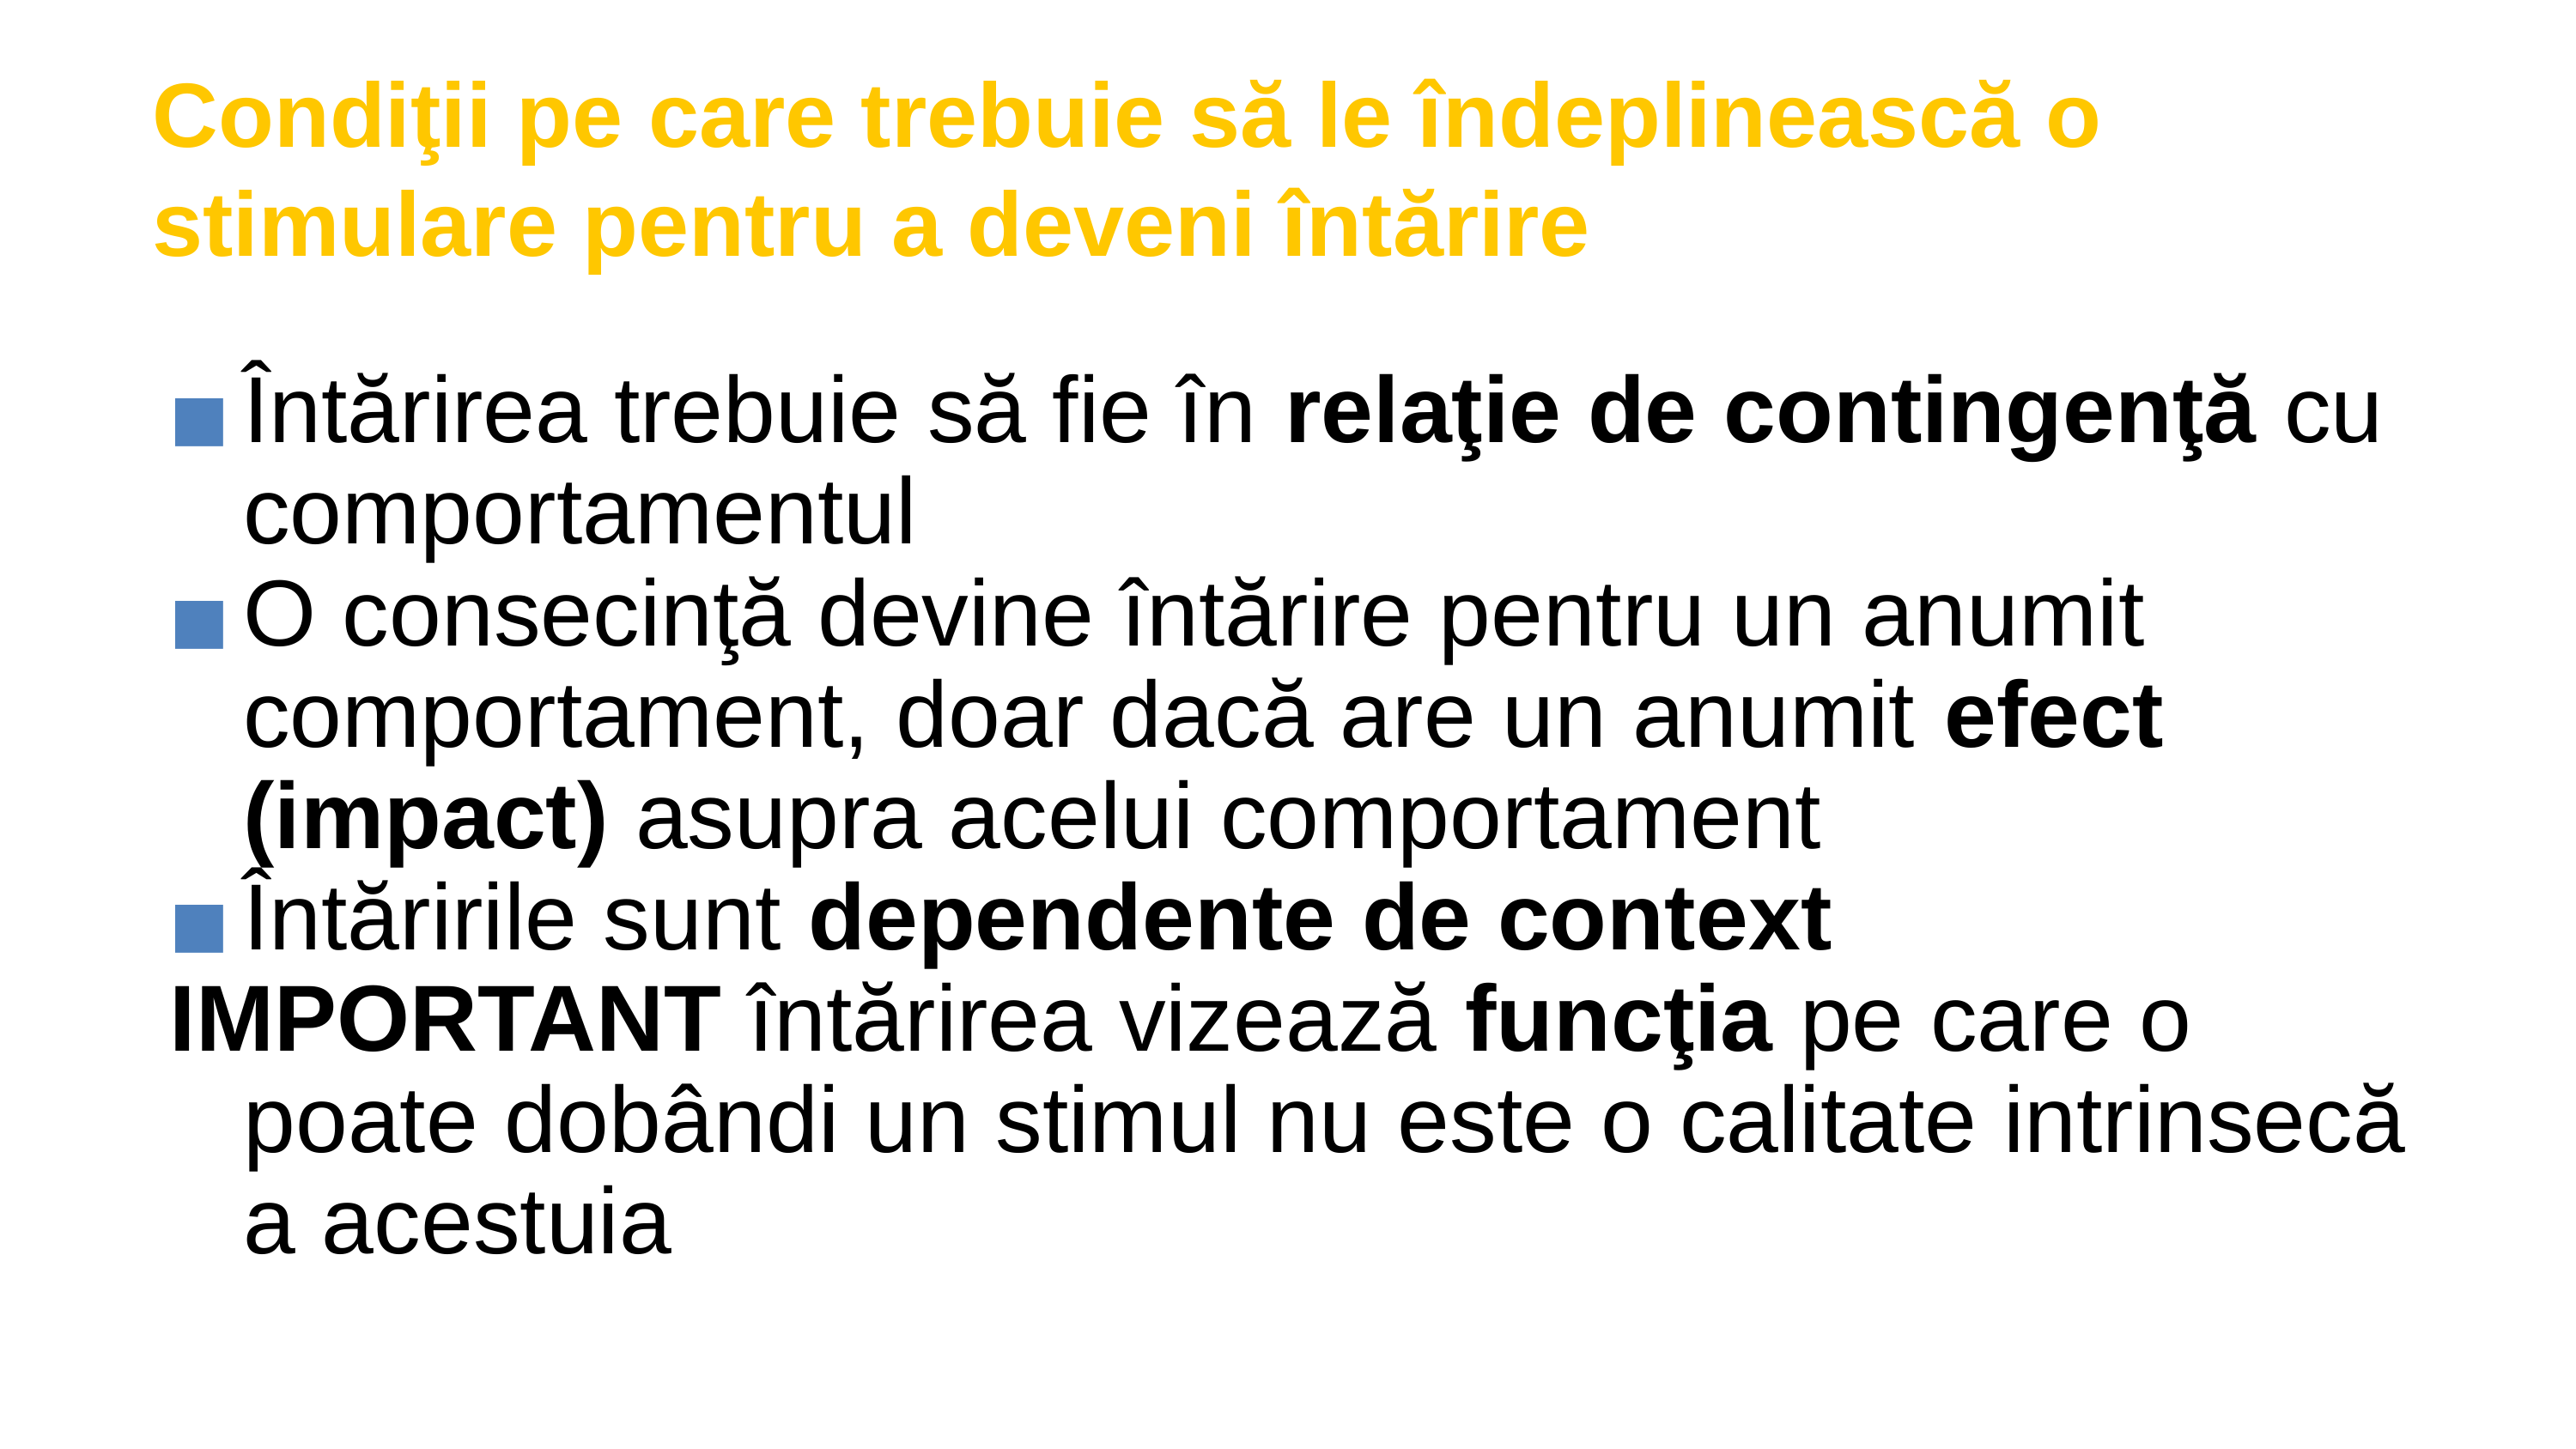

Condiţii pe care trebuie să le îndeplinească o stimulare pentru a deveni întărire
Întărirea trebuie să fie în relaţie de contingenţă cu comportamentul
O consecinţă devine întărire pentru un anumit comportament, doar dacă are un anumit efect (impact) asupra acelui comportament
Întăririle sunt dependente de context
IMPORTANT întărirea vizează funcţia pe care o poate dobândi un stimul nu este o calitate intrinsecă a acestuia